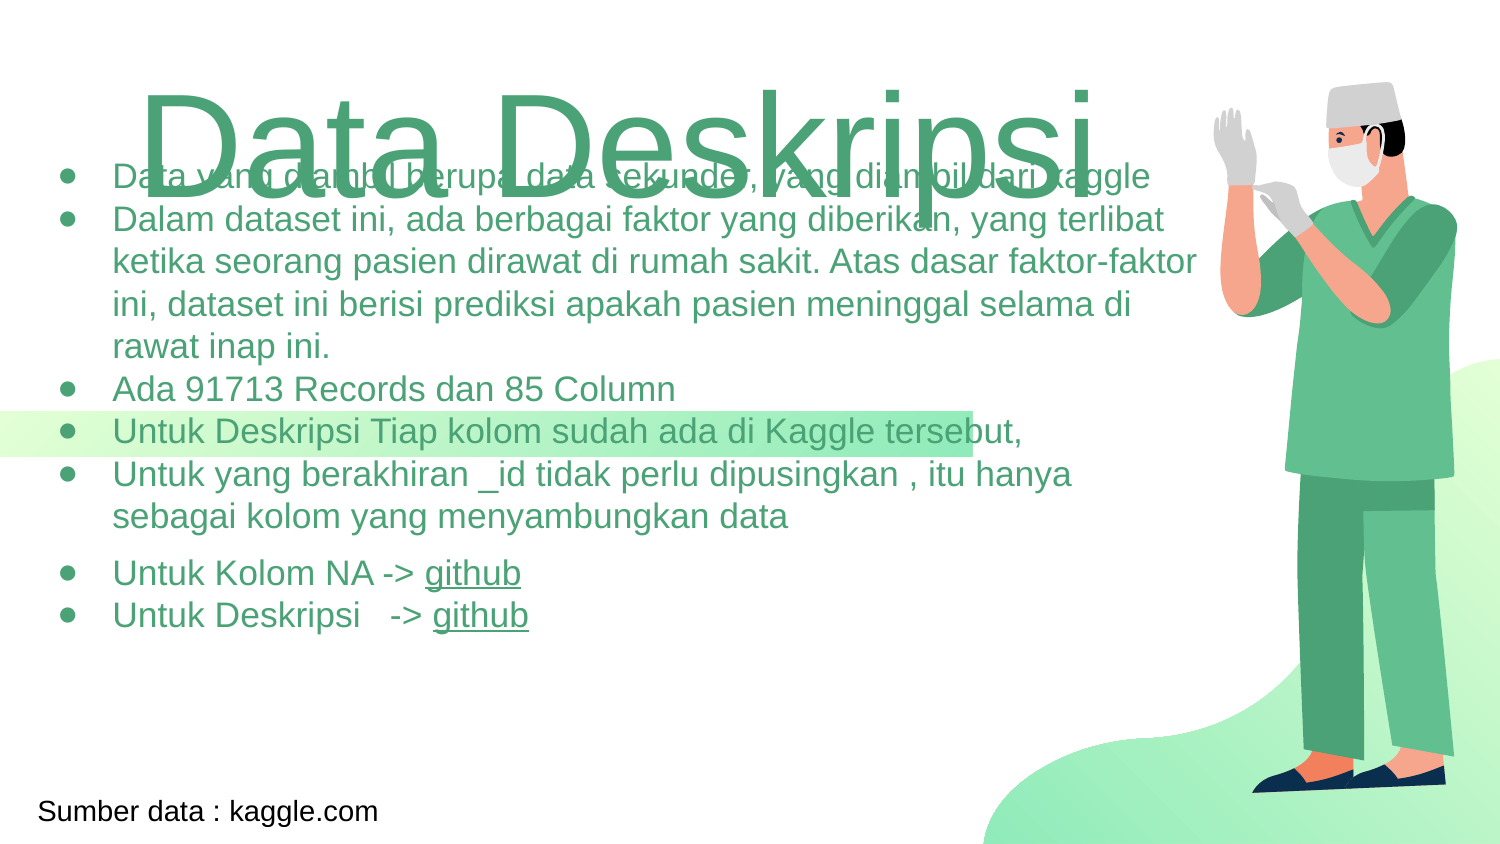

Data Deskripsi

Data yang diambil berupa data sekunder, yang diambil dari kaggle
Dalam dataset ini, ada berbagai faktor yang diberikan, yang terlibat ketika seorang pasien dirawat di rumah sakit. Atas dasar faktor-faktor ini, dataset ini berisi prediksi apakah pasien meninggal selama di rawat inap ini.
Ada 91713 Records dan 85 Column
Untuk Deskripsi Tiap kolom sudah ada di Kaggle tersebut,
Untuk yang berakhiran _id tidak perlu dipusingkan , itu hanya sebagai kolom yang menyambungkan data
Untuk Kolom NA -> github
Untuk Deskripsi   -> github
Sumber data : kaggle.com